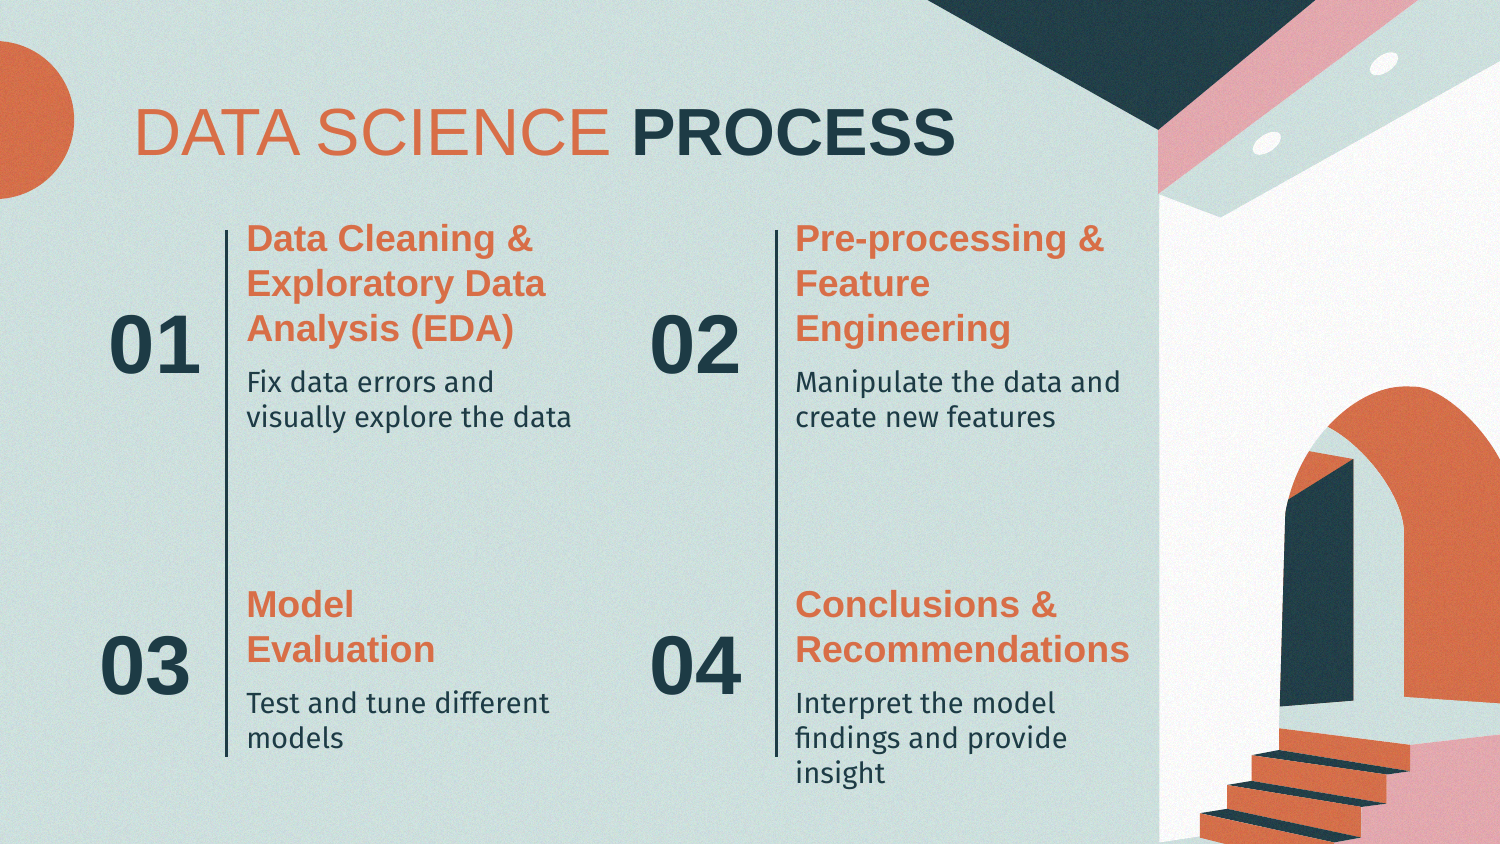

DATA SCIENCE PROCESS
Data Cleaning & Exploratory Data Analysis (EDA)
Pre-processing & Feature Engineering
# 01
02
Fix data errors and visually explore the data
Manipulate the data and create new features
Model
Evaluation
Conclusions & Recommendations
03
04
Test and tune different models
Interpret the model findings and provide insight